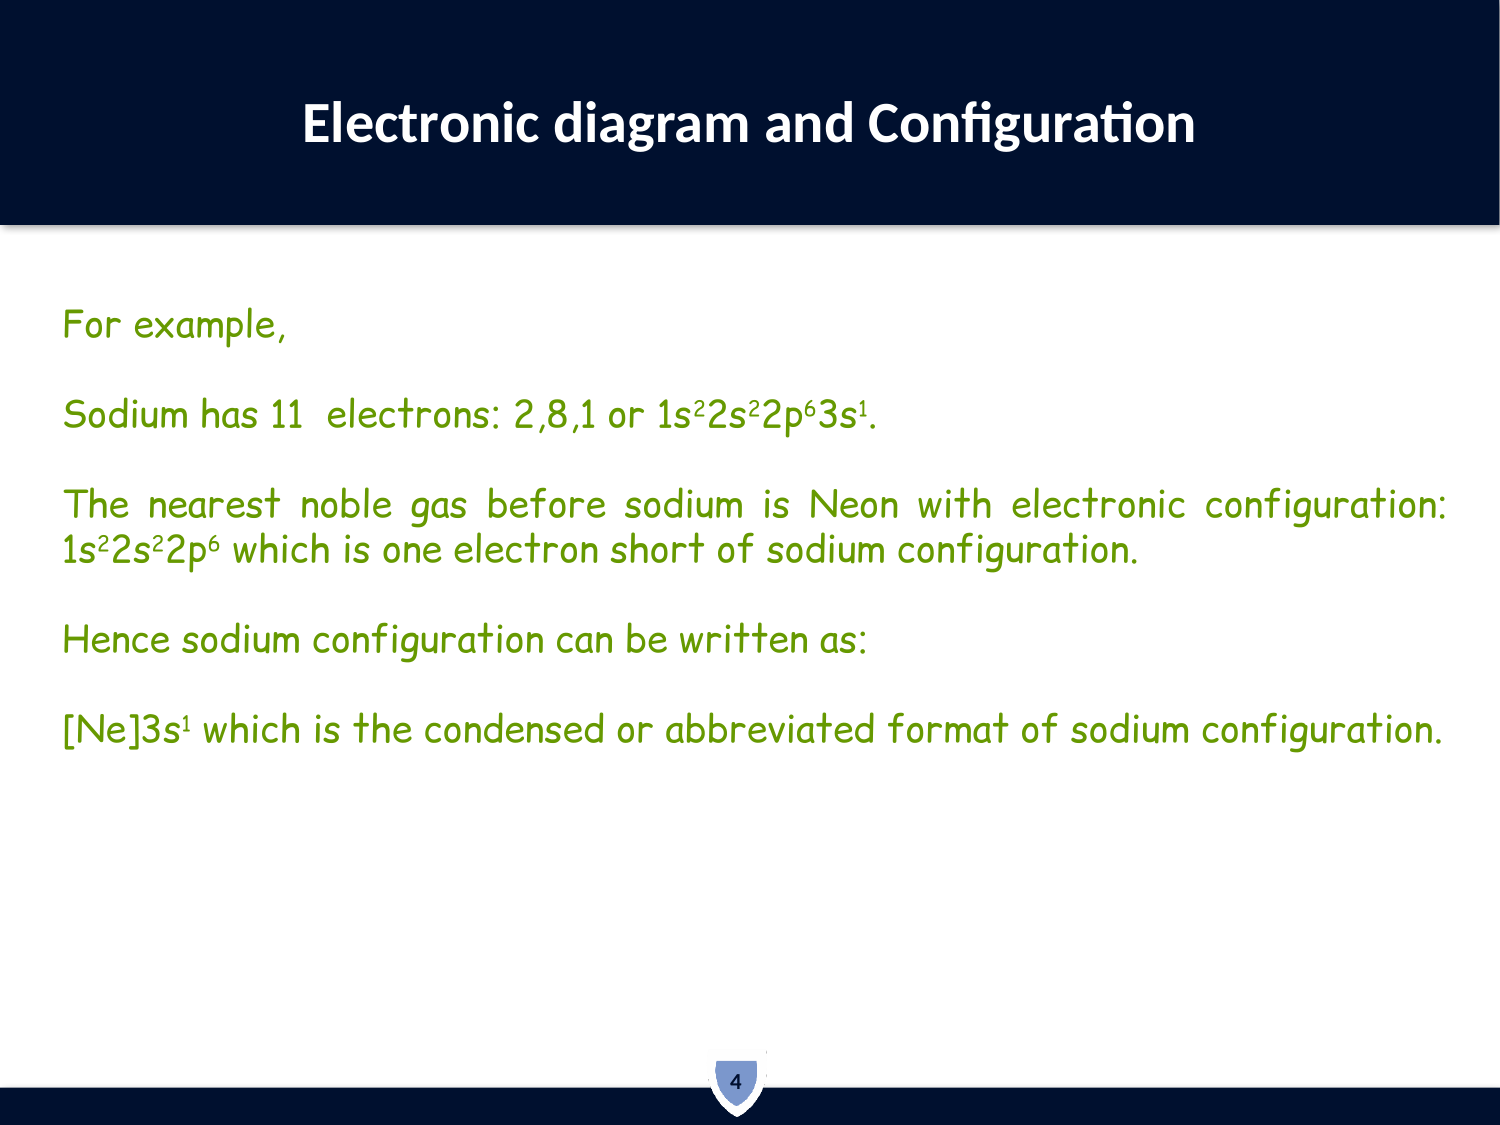

# Electronic diagram and Configuration
For example,

Sodium has 11  electrons: 2,8,1 or 1s22s22p63s1.

The nearest noble gas before sodium is Neon with electronic configuration: 1s22s22p6 which is one electron short of sodium configuration.

Hence sodium configuration can be written as:

[Ne]3s1 which is the condensed or abbreviated format of sodium configuration.
4